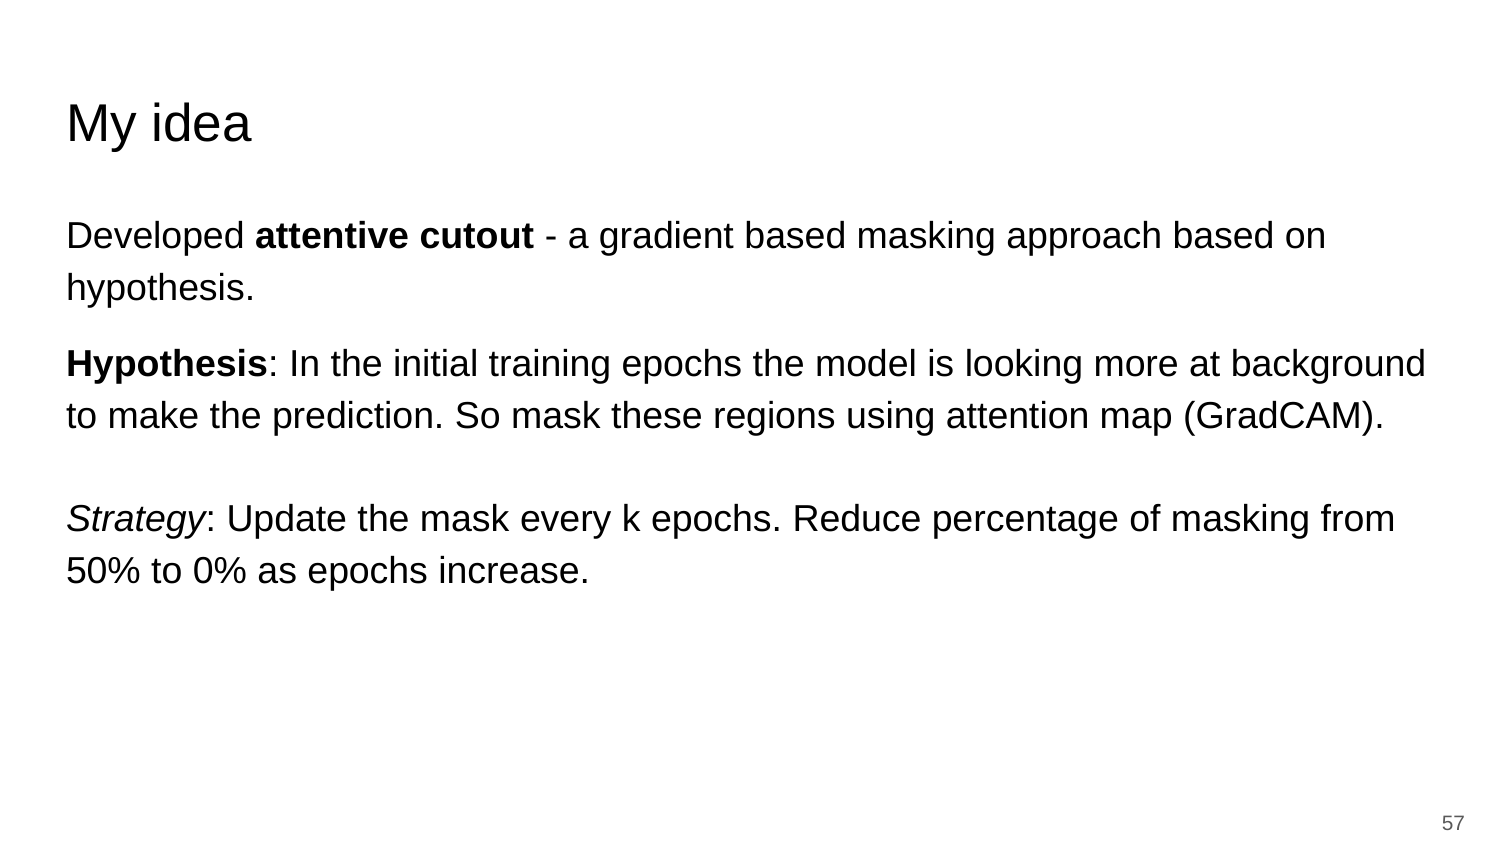

# My idea
Developed attentive cutout - a gradient based masking approach based on hypothesis.
Hypothesis: In the initial training epochs the model is looking more at background to make the prediction. So mask these regions using attention map (GradCAM).
Strategy: Update the mask every k epochs. Reduce percentage of masking from 50% to 0% as epochs increase.
57